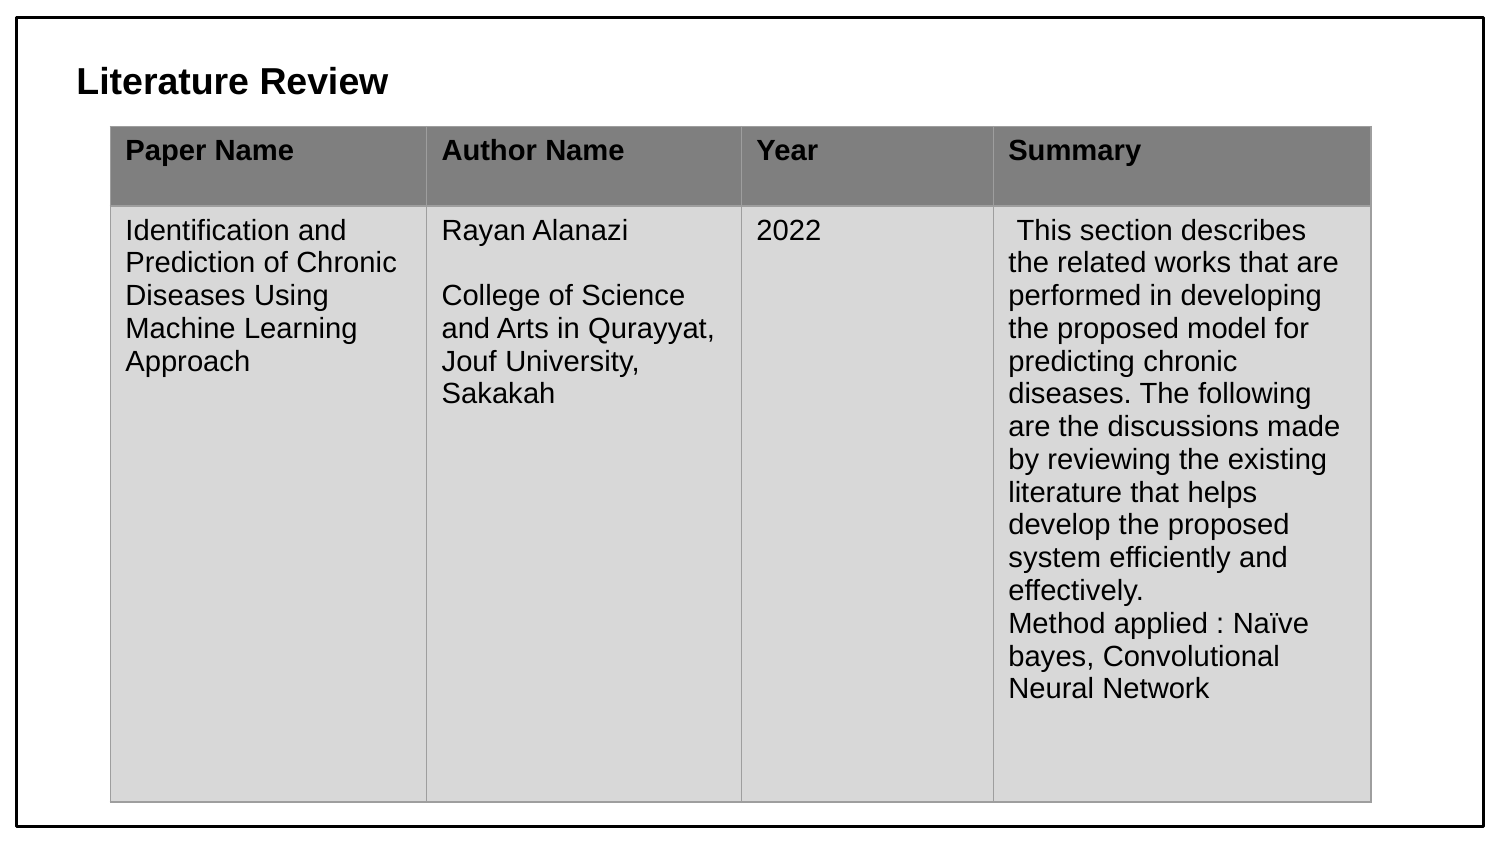

# Literature Review
| Paper Name | Author Name | Year | Summary |
| --- | --- | --- | --- |
| Identification and Prediction of Chronic Diseases Using Machine Learning Approach | Rayan Alanazi College of Science and Arts in Qurayyat, Jouf University, Sakakah | 2022 | This section describes the related works that are performed in developing the proposed model for predicting chronic diseases. The following are the discussions made by reviewing the existing literature that helps develop the proposed system efficiently and effectively. Method applied : Naïve bayes, Convolutional Neural Network |